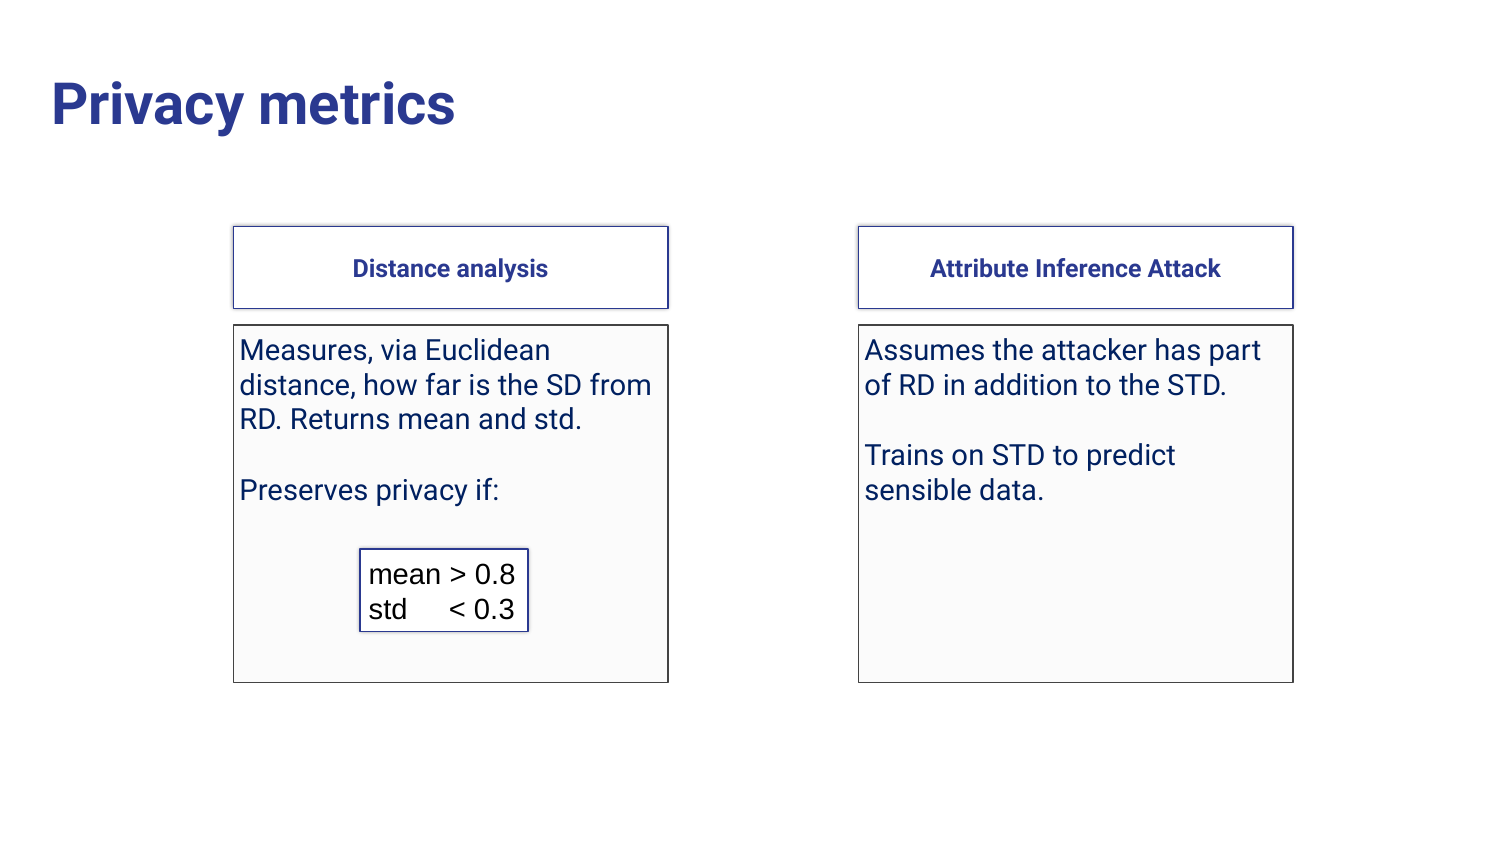

# Privacy metrics

Distance analysis
Attribute Inference Attack
Measures, via Euclidean distance, how far is the SD from RD. Returns mean and std.

Preserves privacy if:

Assumes the attacker has part of RD in addition to the STD.

Trains on STD to predict sensible data.

 mean > 0.8
 std     < 0.3